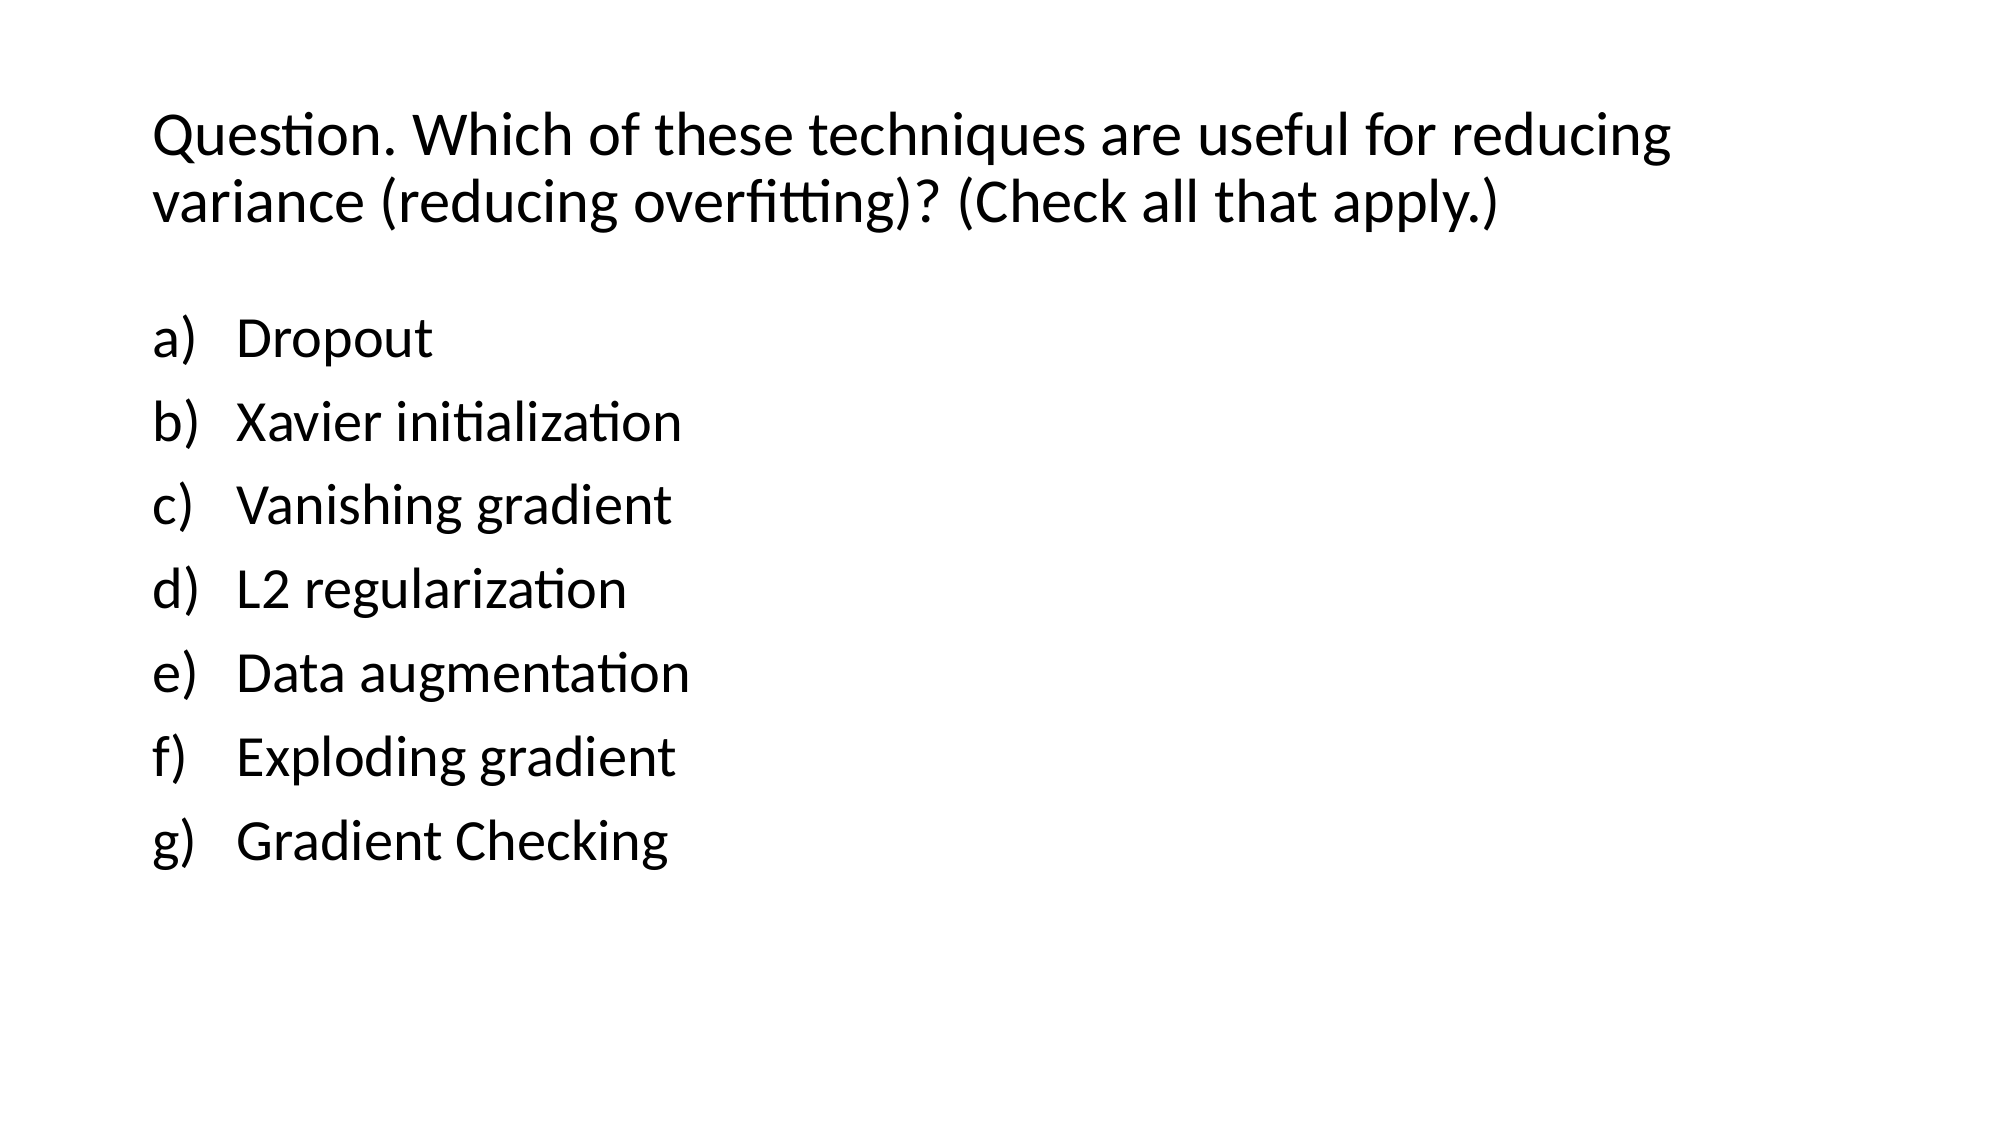

# Question. Which of these techniques are useful for reducing variance (reducing overfitting)? (Check all that apply.)
Dropout
Xavier initialization
Vanishing gradient
L2 regularization
Data augmentation
Exploding gradient
Gradient Checking